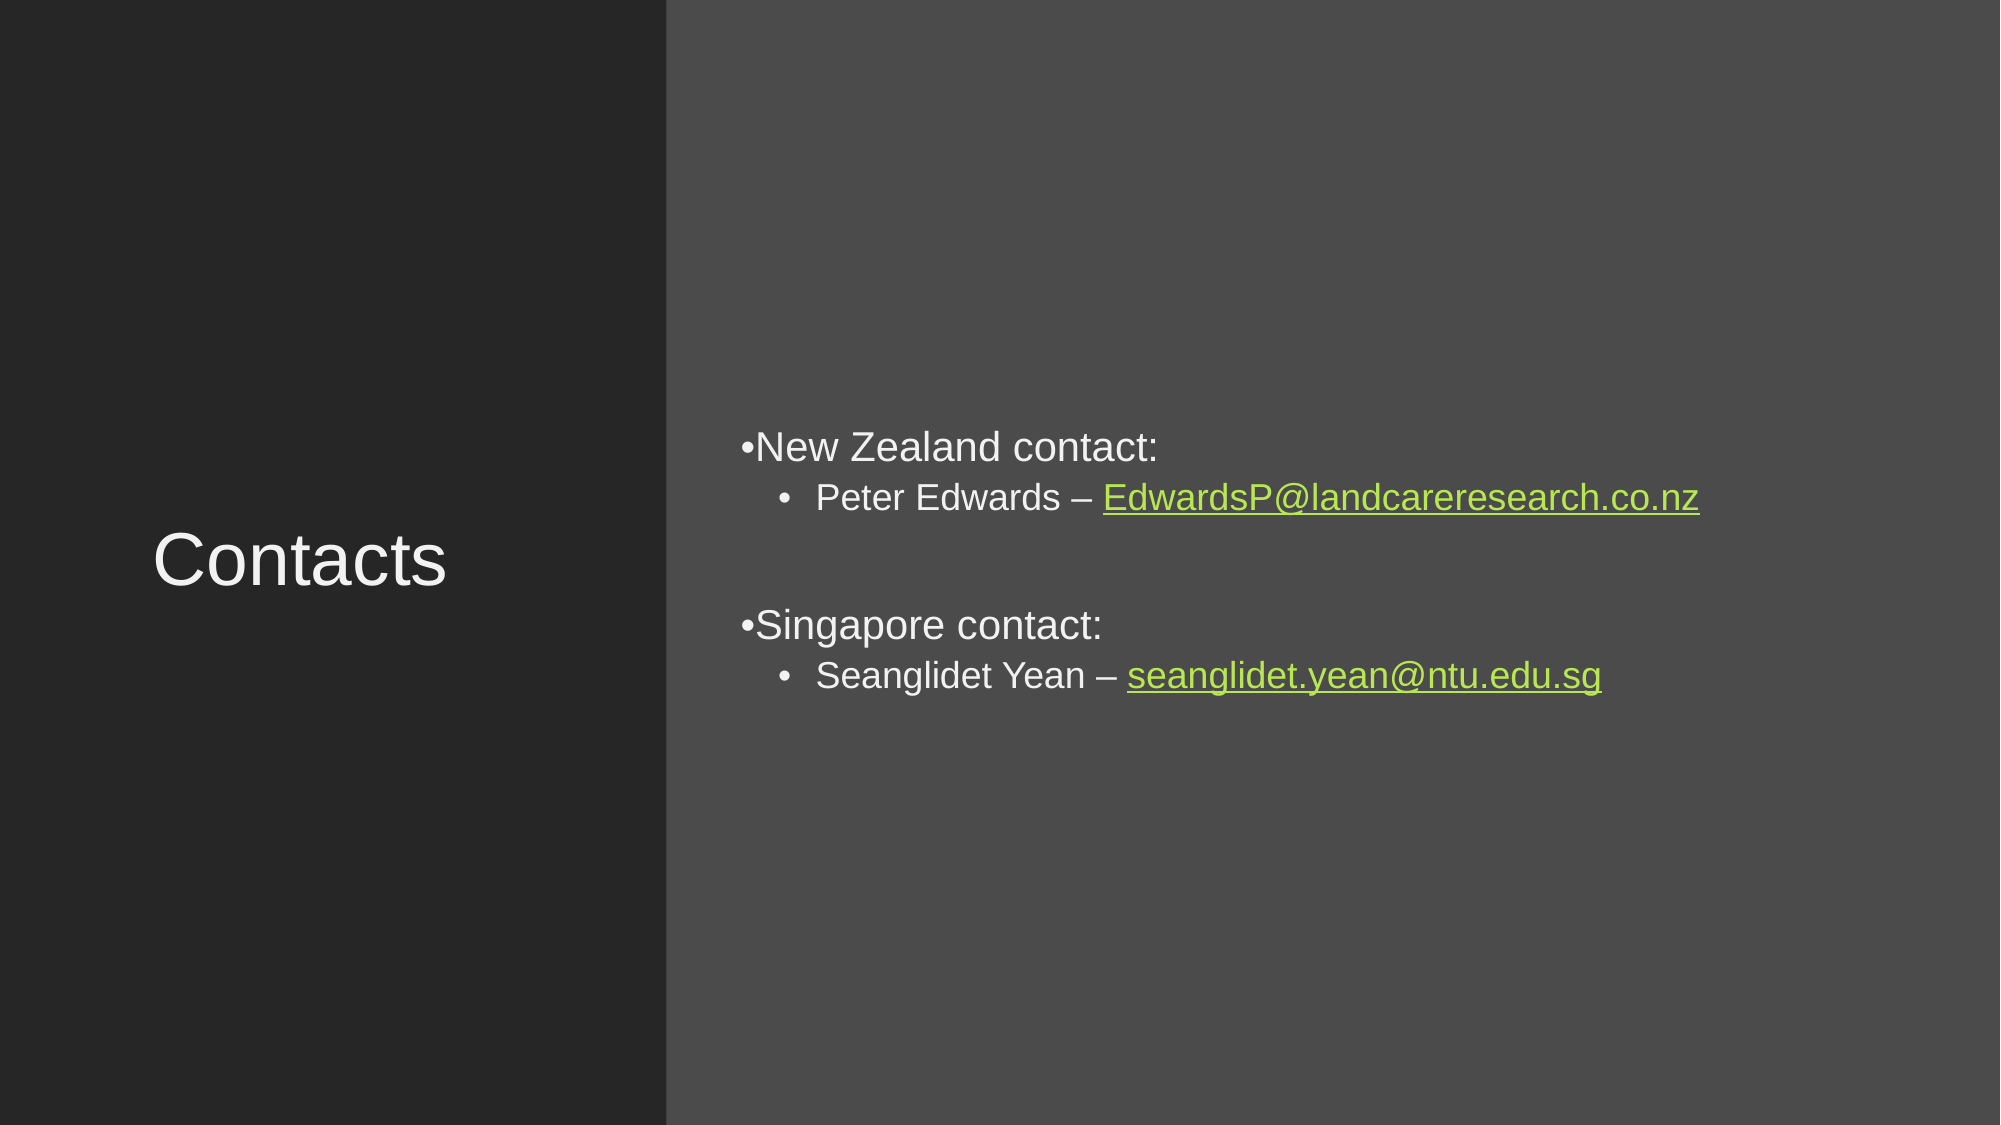

# Contacts
New Zealand contact:
Peter Edwards – EdwardsP@landcareresearch.co.nz

Singapore contact:
Seanglidet Yean – seanglidet.yean@ntu.edu.sg